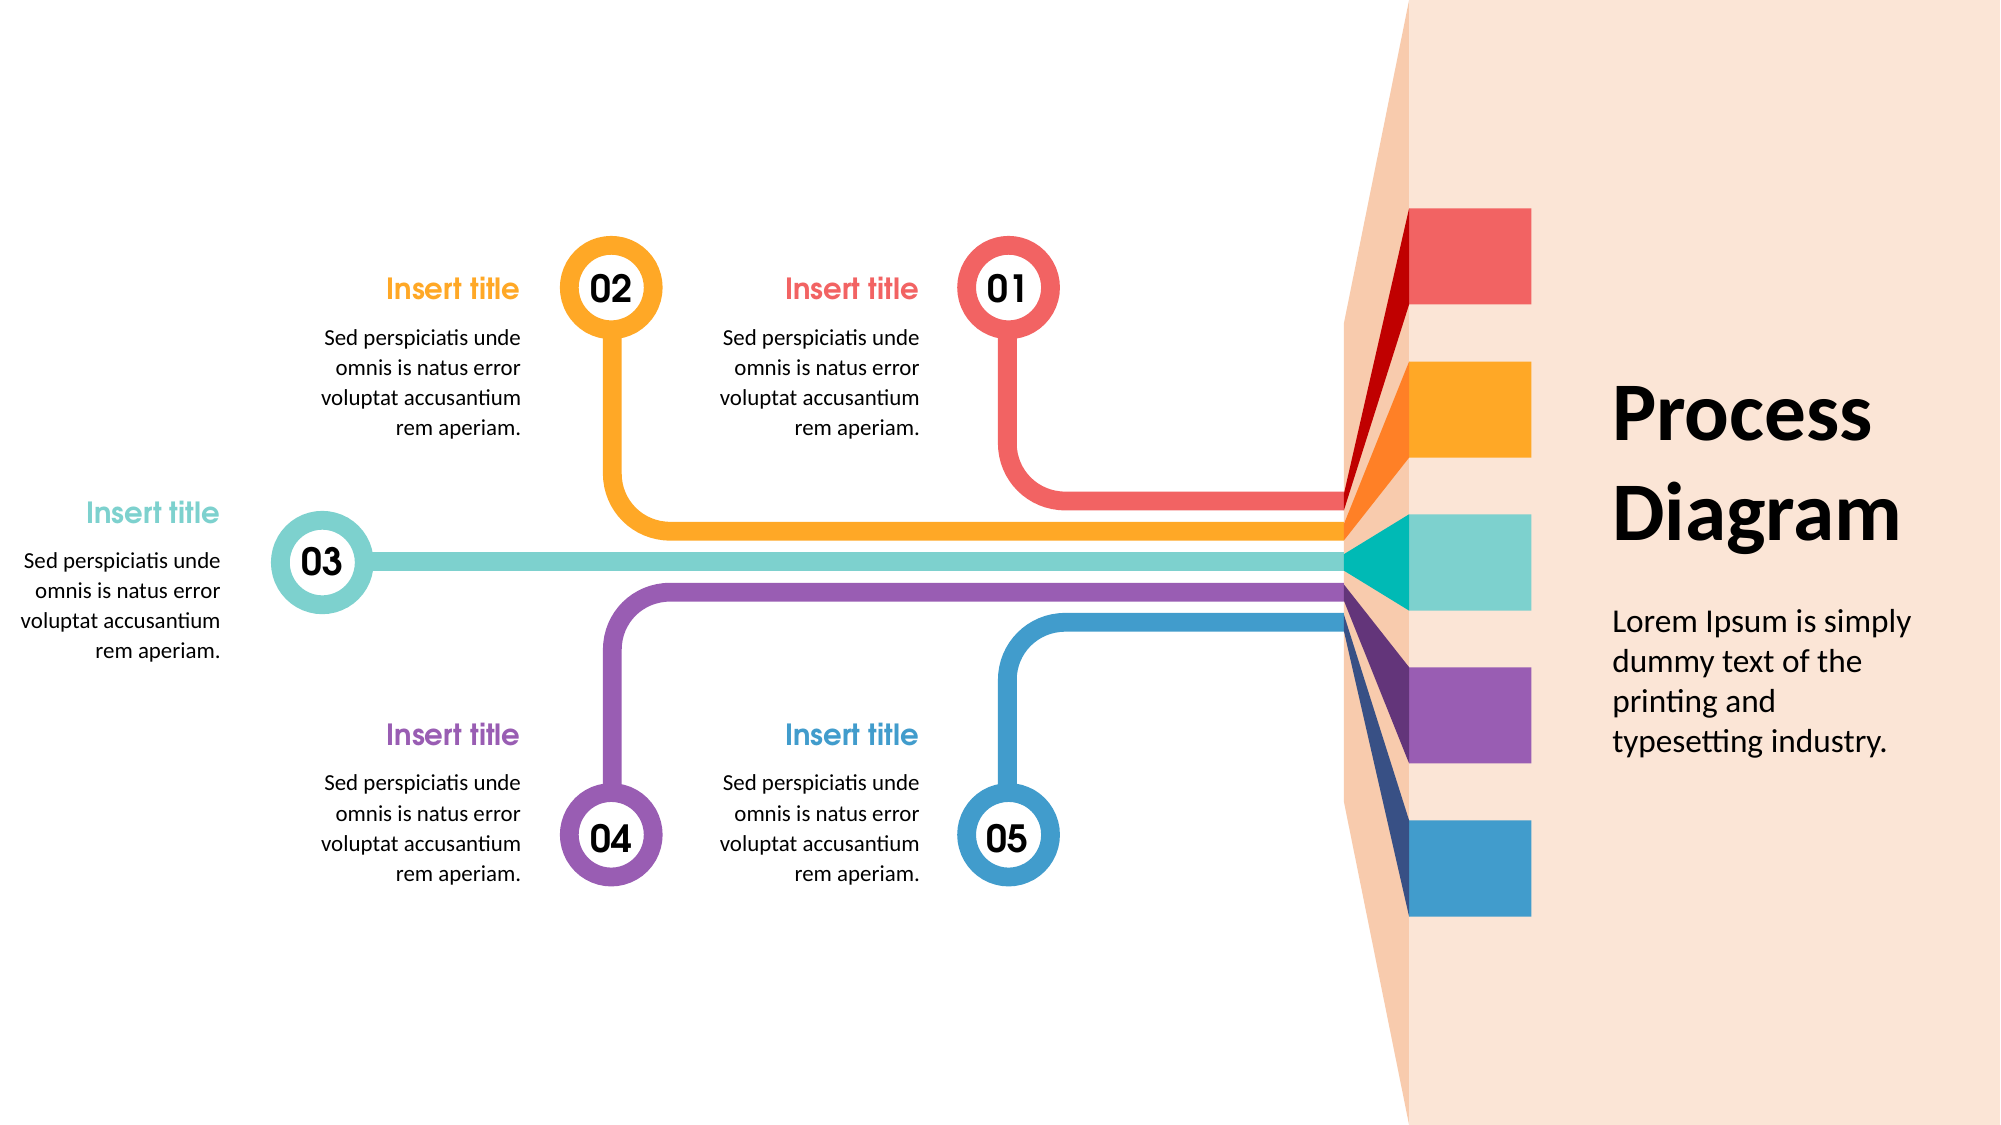

02
01
02
01
Insert title
Insert title
Sed perspiciatis unde omnis is natus error voluptat accusantium rem aperiam.
Sed perspiciatis unde omnis is natus error voluptat accusantium rem aperiam.

Process Diagram

Insert title

03

03
Sed perspiciatis unde omnis is natus error voluptat accusantium rem aperiam.

Lorem Ipsum is simply dummy text of the printing and typesetting industry.

Insert title
Insert title
Sed perspiciatis unde omnis is natus error voluptat accusantium rem aperiam.
Sed perspiciatis unde omnis is natus error voluptat accusantium rem aperiam.
04
05
04
05